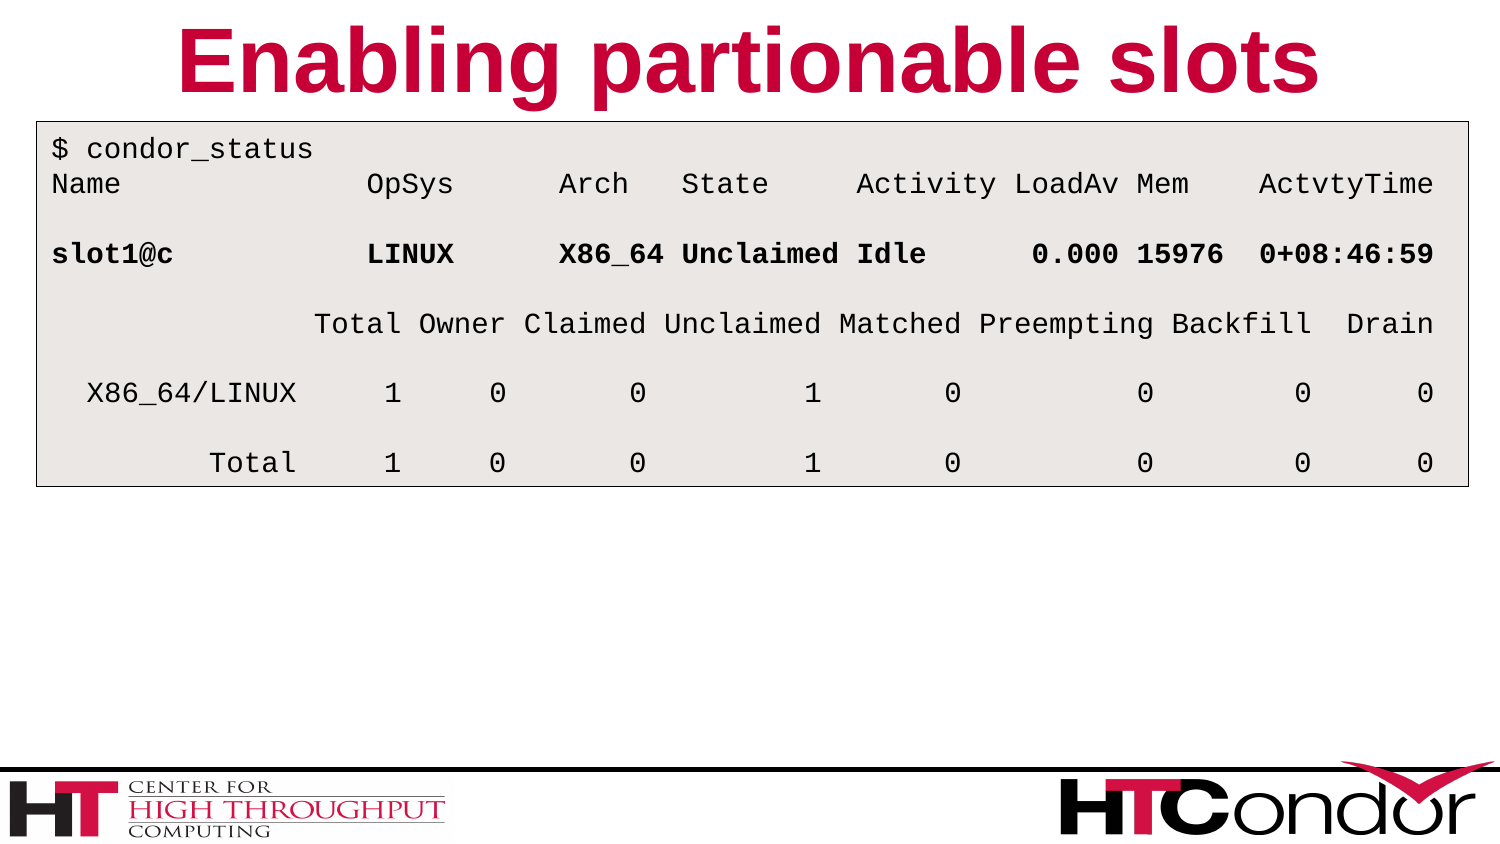

# Enabling partionable slots
$ condor_status
Name              OpSys      Arch   State     Activity LoadAv Mem    ActvtyTime

slot1@c           LINUX      X86_64 Unclaimed Idle      0.000 15976  0+08:46:59

               Total Owner Claimed Unclaimed Matched Preempting Backfill  Drain

  X86_64/LINUX     1     0       0         1       0          0        0      0

         Total     1     0       0         1       0          0        0      0